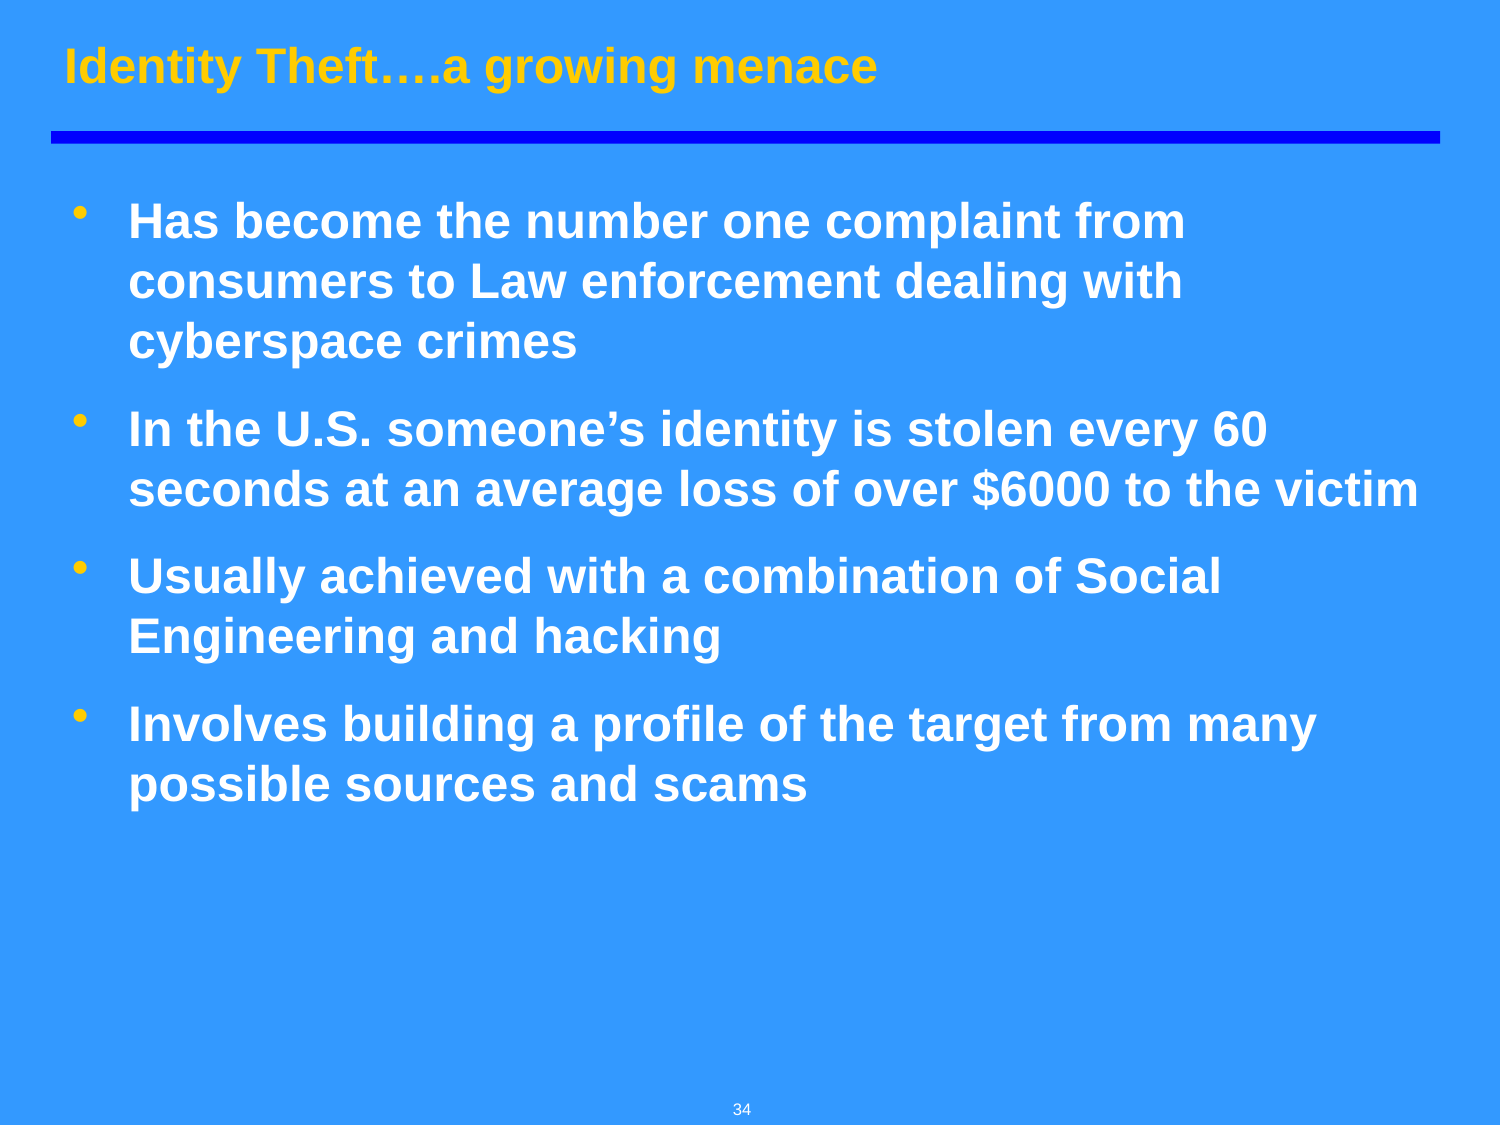

# Identity Theft….a growing menace
Has become the number one complaint from consumers to Law enforcement dealing with cyberspace crimes
In the U.S. someone’s identity is stolen every 60 seconds at an average loss of over $6000 to the victim
Usually achieved with a combination of Social Engineering and hacking
Involves building a profile of the target from many possible sources and scams

34